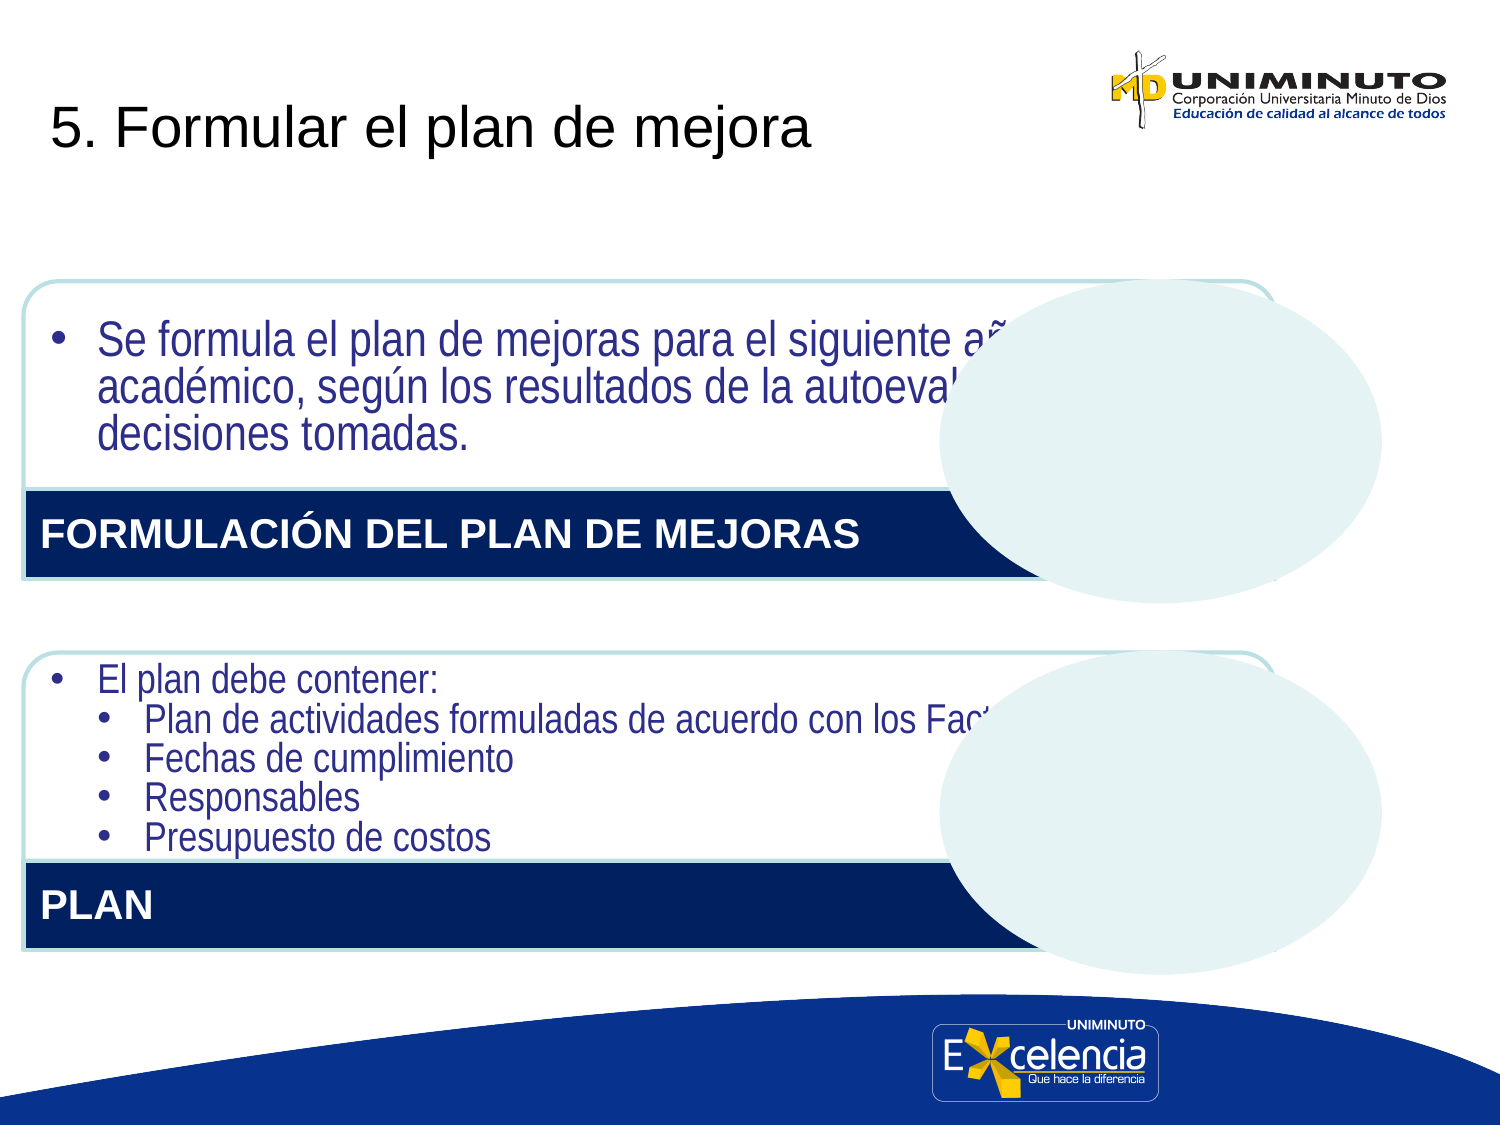

5. Formular el plan de mejora
PLAN
El plan debe contener:
FORMULACIÓN DEL PLAN DE MEJORAS
Se formula el plan de mejoras para el siguiente año académico, según los resultados de la autoevaluación y las decisiones tomadas.
Plan de actividades formuladas de acuerdo con los Factores del CNA
Fechas de cumplimiento
Responsables
Presupuesto de costos